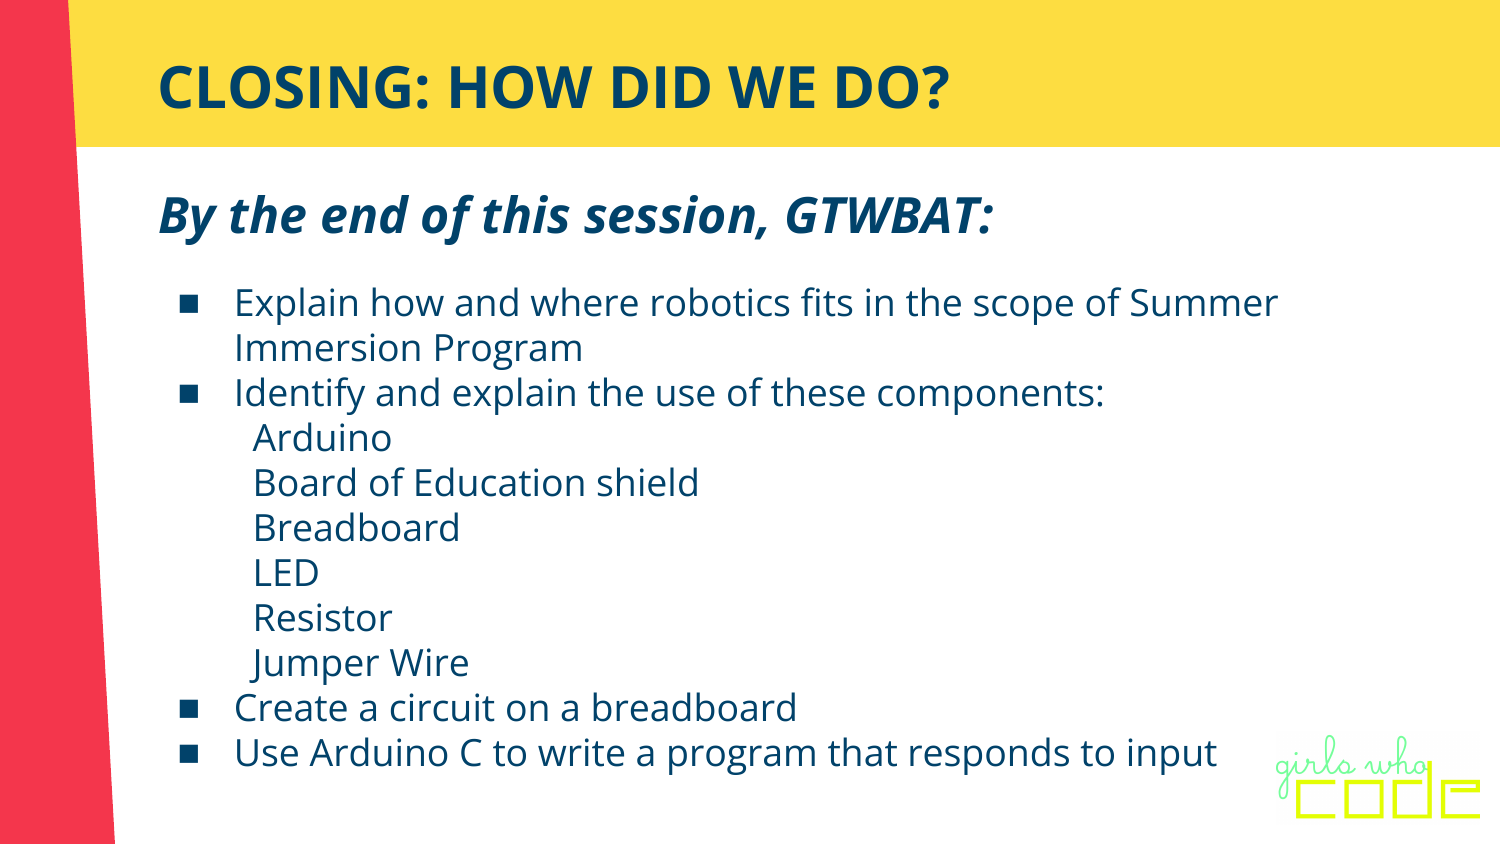

# CLOSING: HOW DID WE DO?
By the end of this session, GTWBAT:

Explain how and where robotics fits in the scope of Summer Immersion Program
Identify and explain the use of these components:
Arduino
Board of Education shield
Breadboard
LED
Resistor
Jumper Wire
Create a circuit on a breadboard
Use Arduino C to write a program that responds to input